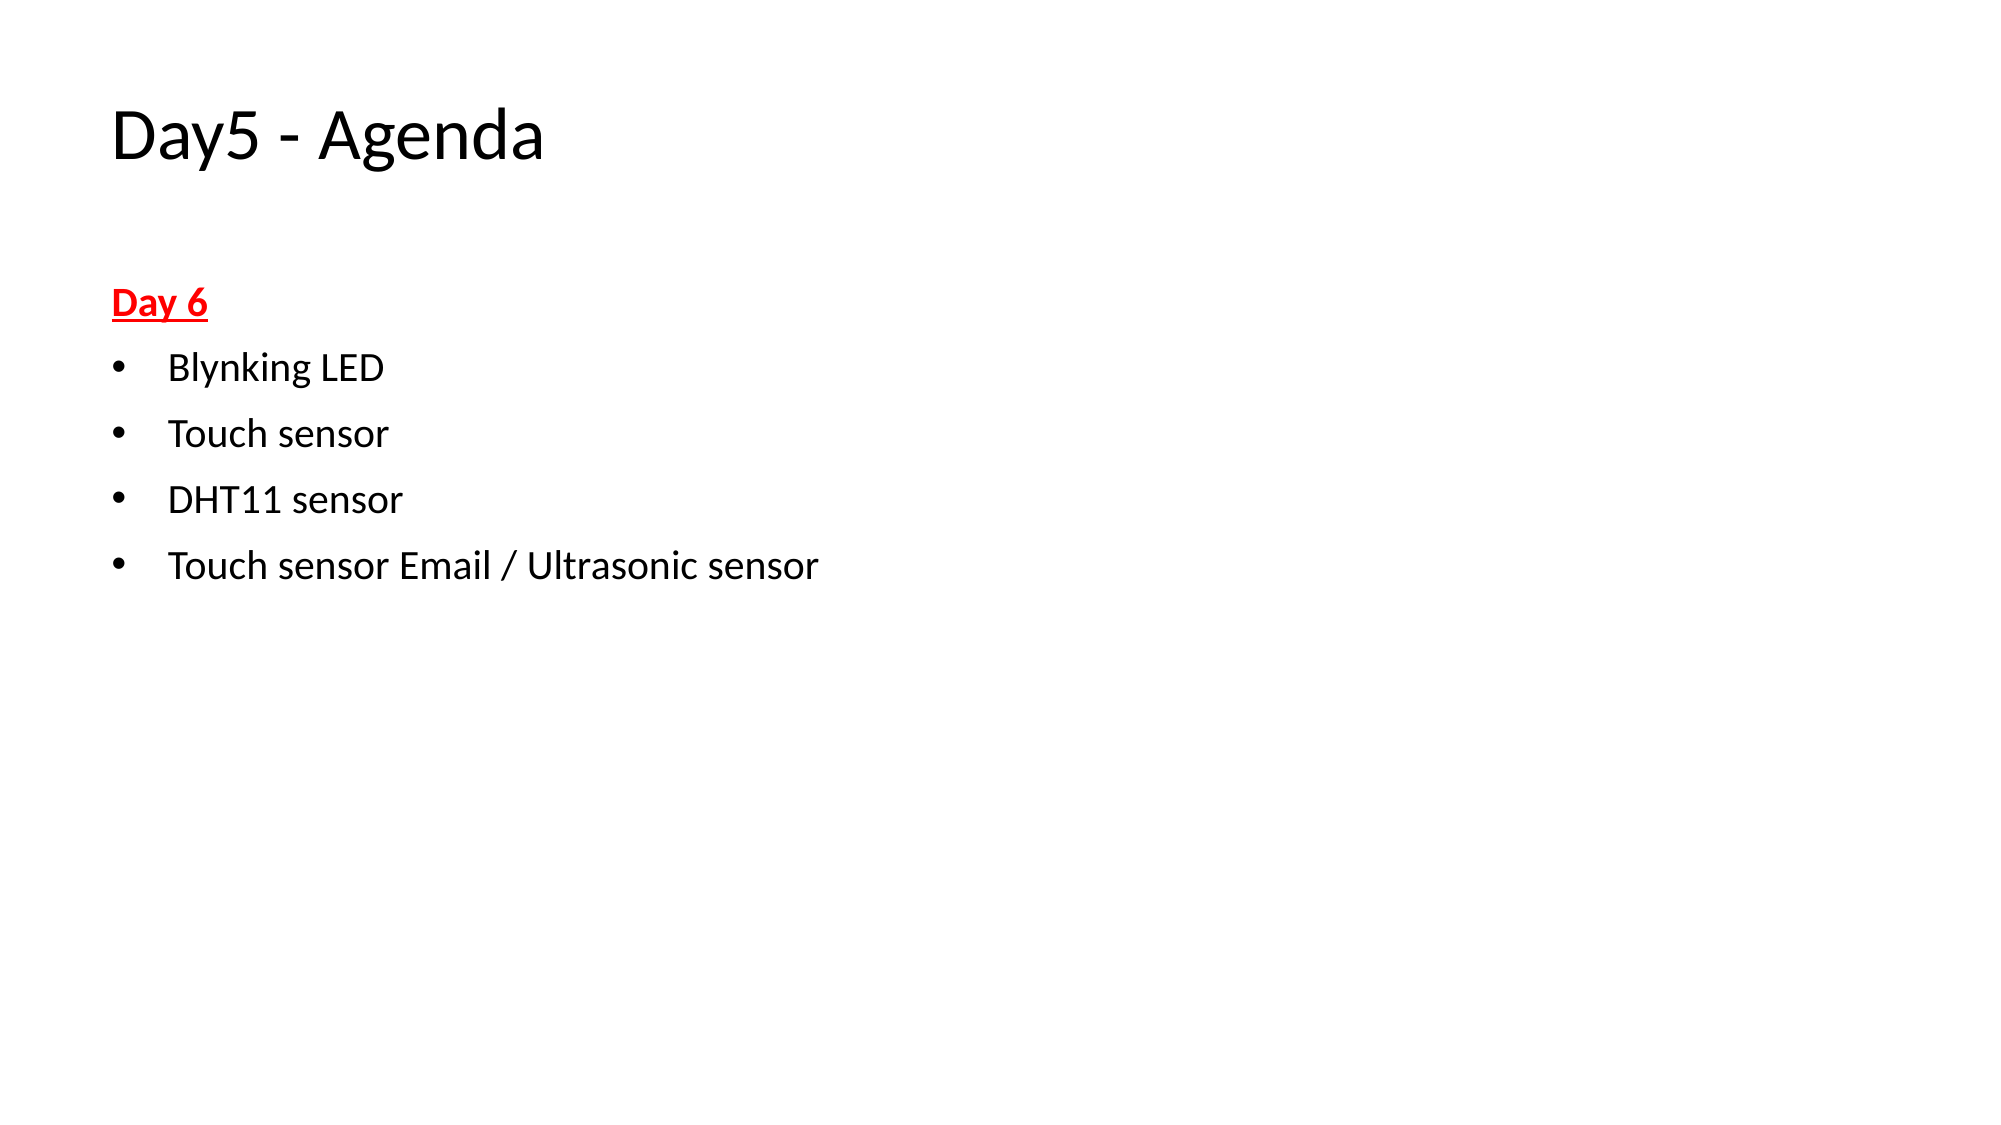

# Day5 - Agenda
Day 6
Blynking LED
Touch sensor
DHT11 sensor
Touch sensor Email / Ultrasonic sensor